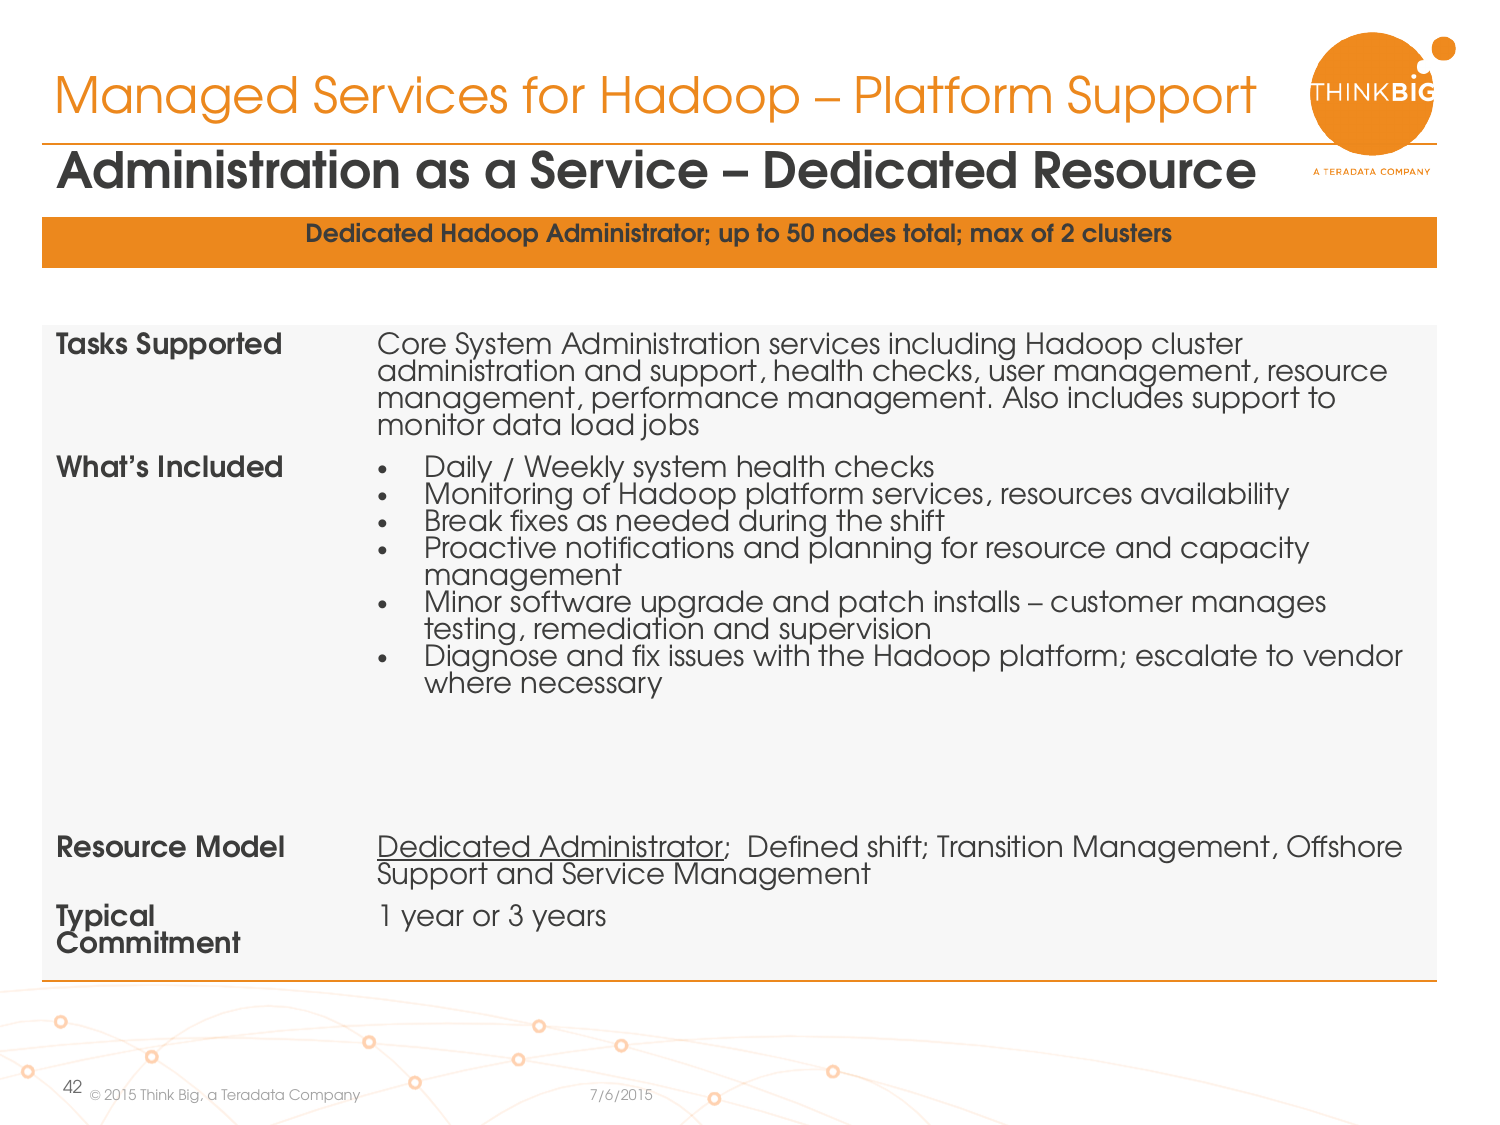

# Managed Services for Hadoop – Platform Support
| Administration as a Service – Dedicated Resource |  |
| --- | --- |
| Dedicated Hadoop Administrator; up to 50 nodes total; max of 2 clusters |  |
|  |  |
| Tasks Supported | Core System Administration services including Hadoop cluster administration and support, health checks, user management, resource management, performance management. Also includes support to monitor data load jobs |
| What’s Included | Daily / Weekly system health checks Monitoring of Hadoop platform services, resources availability Break fixes as needed during the shift Proactive notifications and planning for resource and capacity management Minor software upgrade and patch installs – customer manages testing, remediation and supervision Diagnose and fix issues with the Hadoop platform; escalate to vendor where necessary |
| Resource Model | Dedicated Administrator; Defined shift; Transition Management, Offshore Support and Service Management |
| Typical Commitment | 1 year or 3 years |
7/6/2015
© 2015 Think Big, a Teradata Company